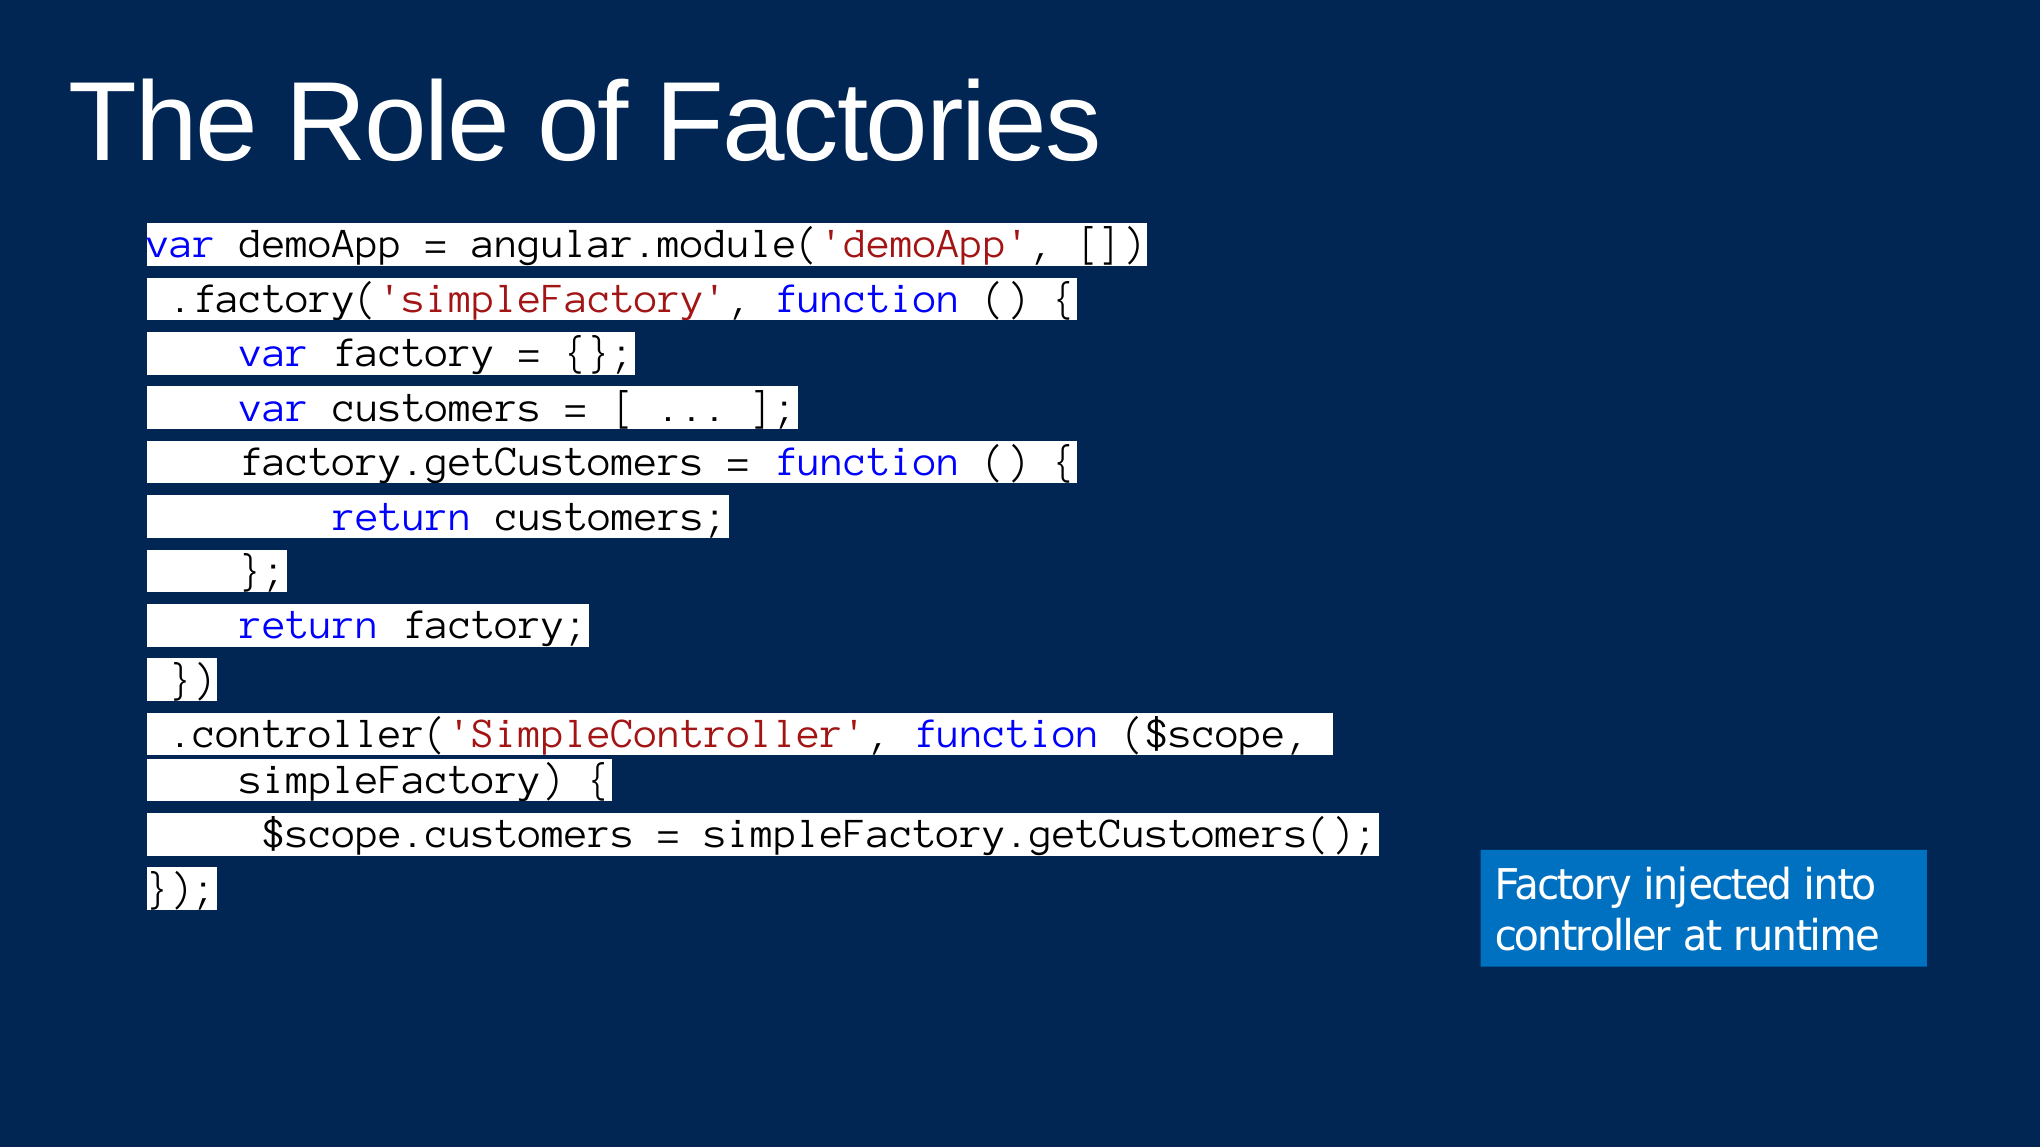

# The Role of Factories
var demoApp = angular.module('demoApp', [])
 .factory('simpleFactory', function () {
    var factory = {};
    var customers = [ ... ];
    factory.getCustomers = function () {
        return customers;
    };
    return factory;
 })
 .controller('SimpleController', function ($scope,
    simpleFactory) {
     $scope.customers = simpleFactory.getCustomers();
});
Factory injected into controller at runtime